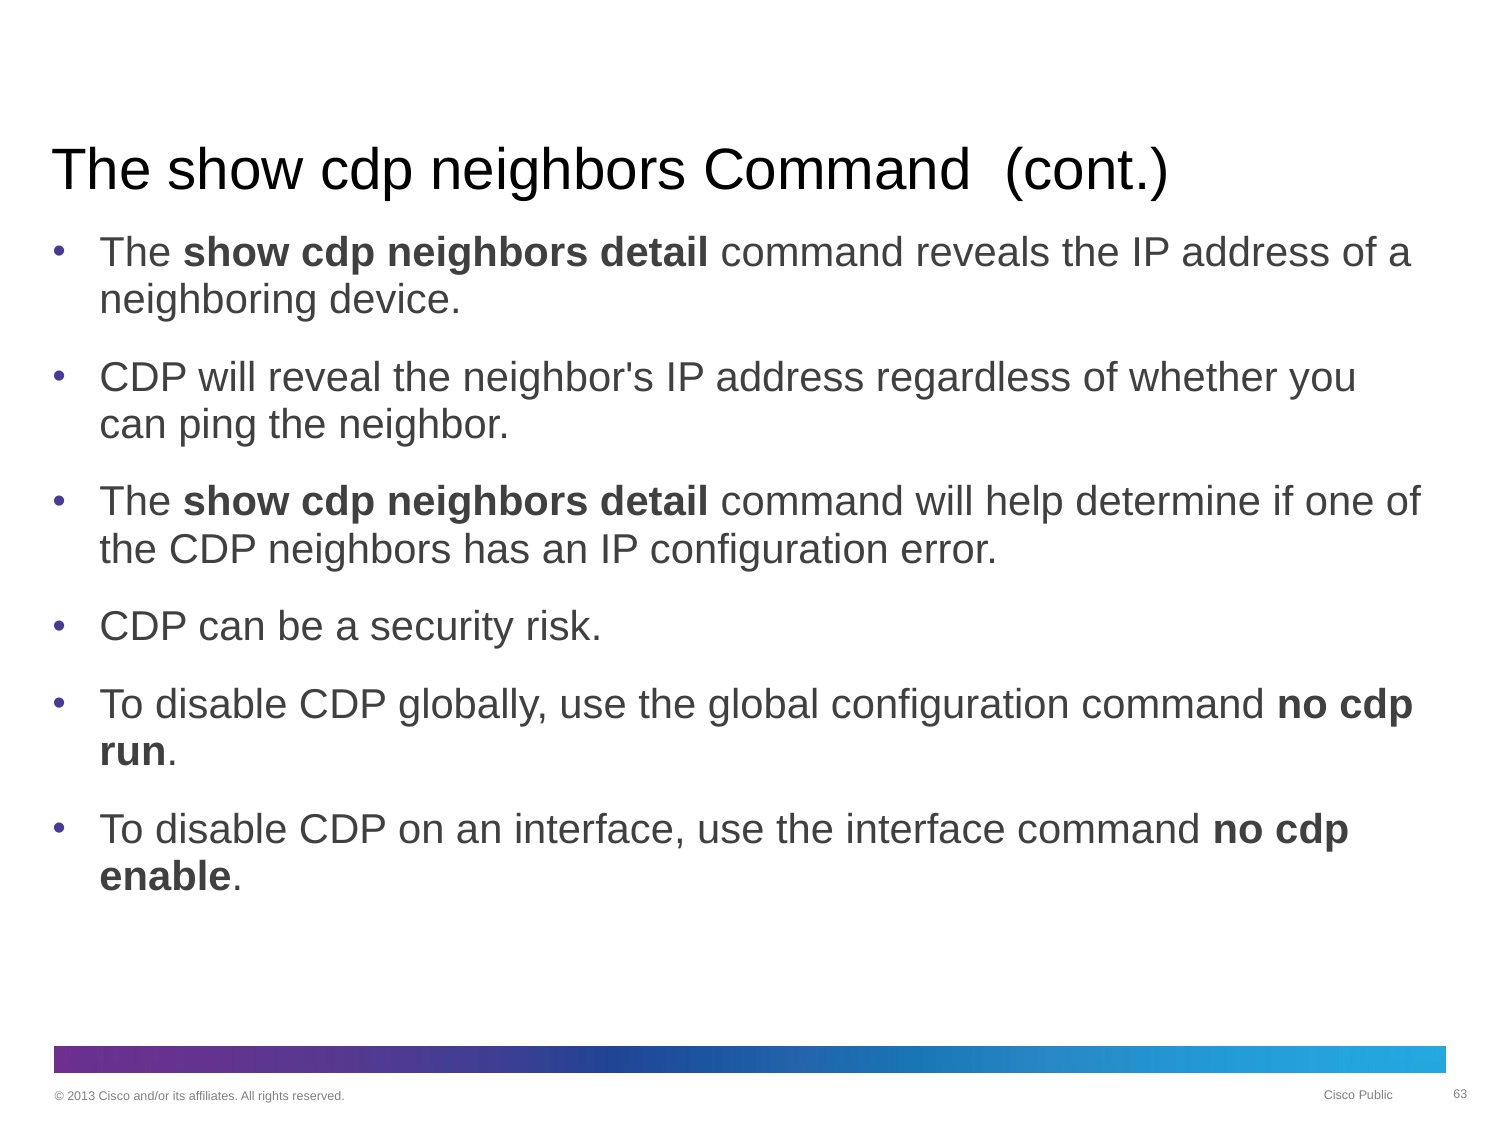

# The show cdp neighbors Command  (cont.)
The show cdp neighbors detail command reveals the IP address of a neighboring device.
CDP will reveal the neighbor's IP address regardless of whether you can ping the neighbor.
The show cdp neighbors detail command will help determine if one of the CDP neighbors has an IP configuration error.
CDP can be a security risk.
To disable CDP globally, use the global configuration command no cdp run.
To disable CDP on an interface, use the interface command no cdp enable.